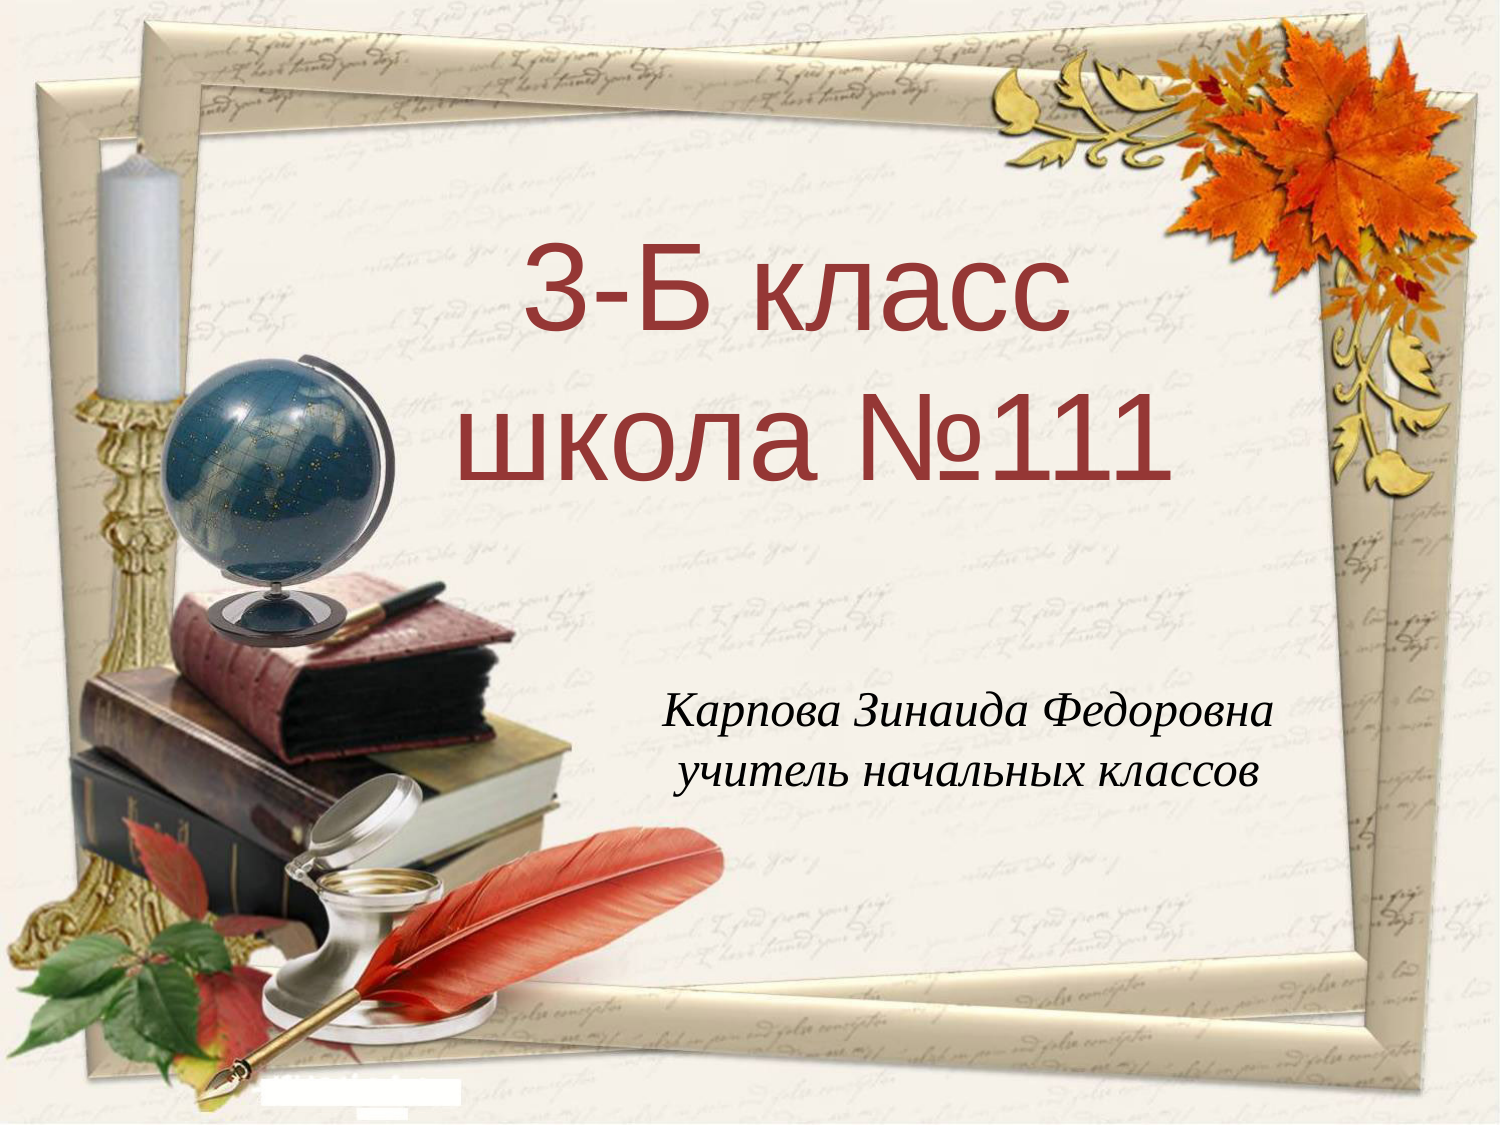

3-Б класс
школа №111
Карпова Зинаида Федоровна
учитель начальных классов